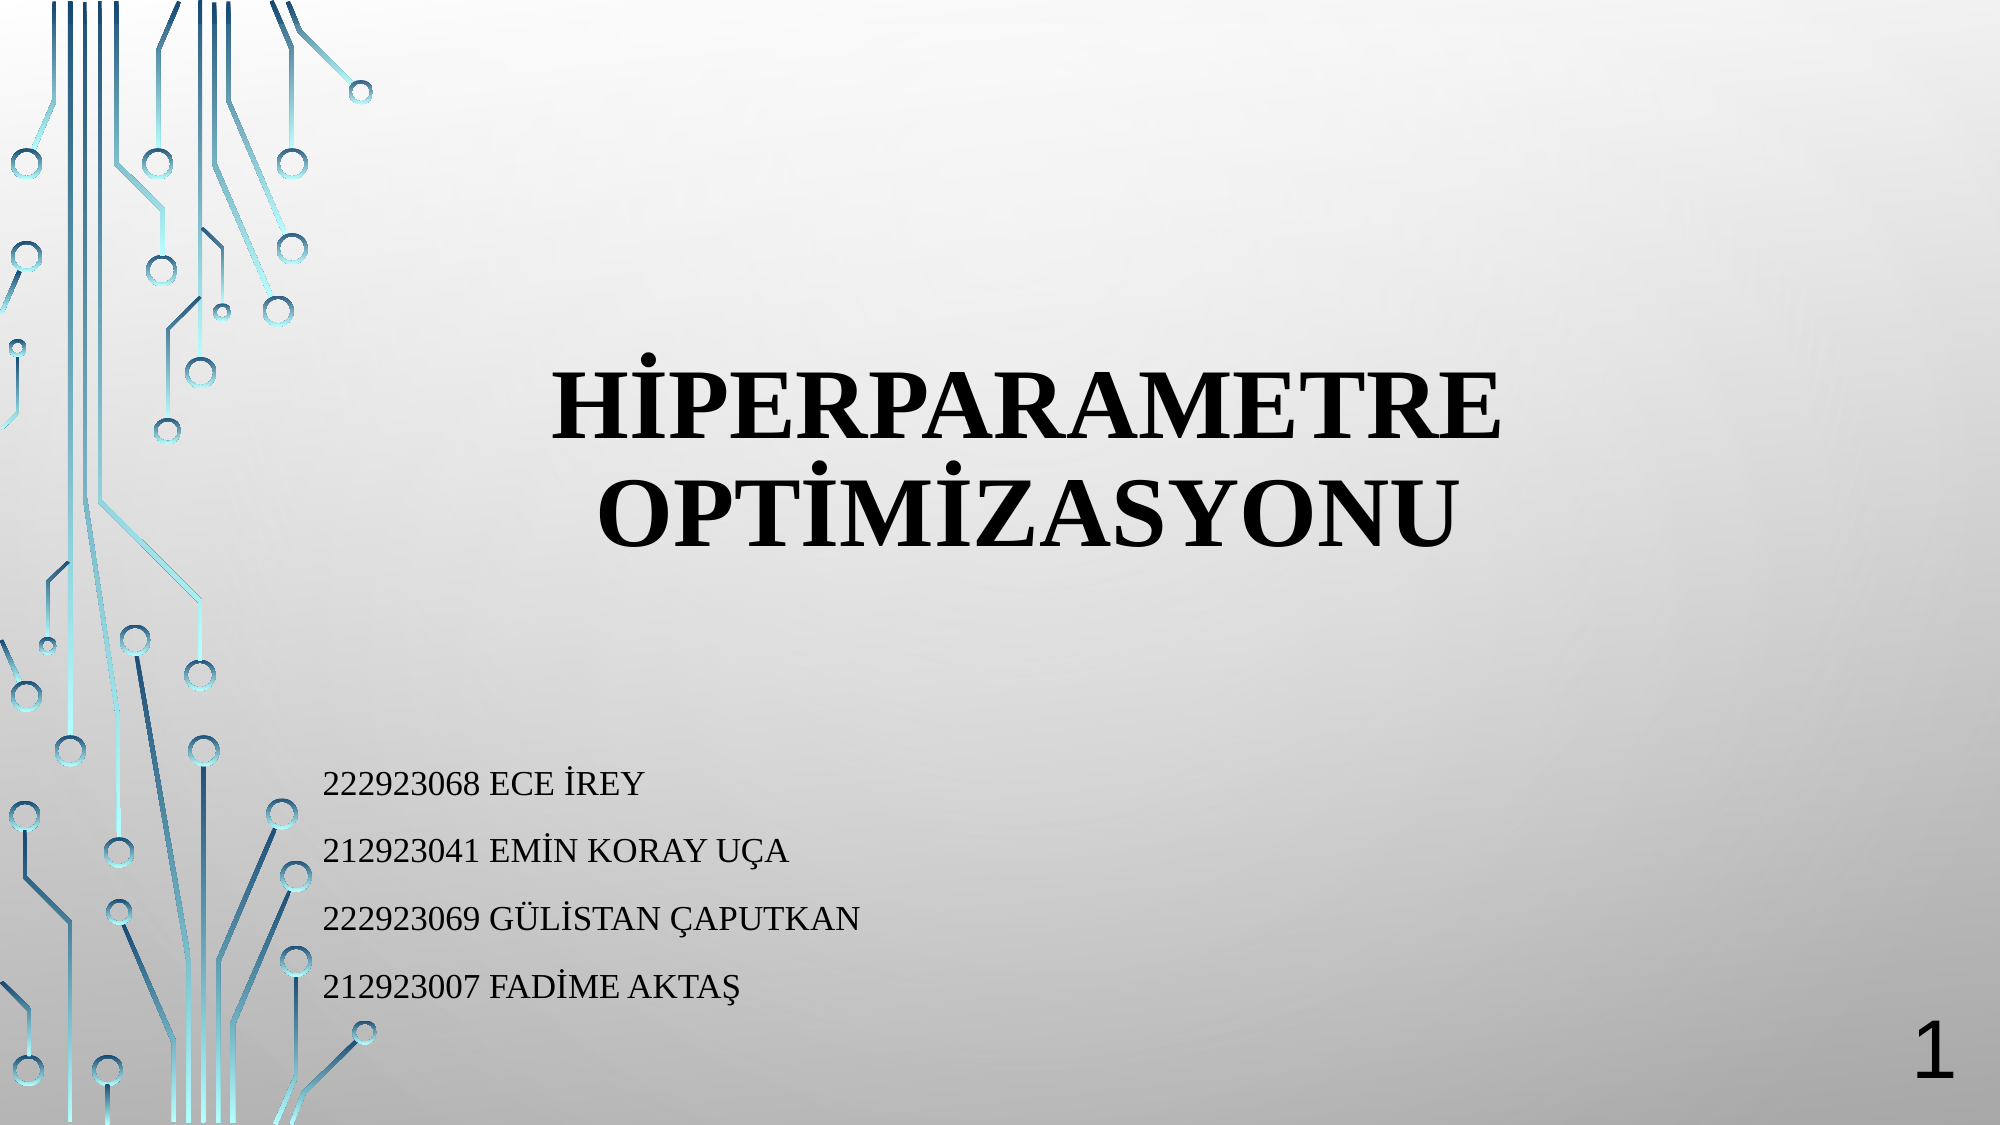

# Hiperparametre Optimizasyonu
222923068 Ece İREY
212923041 Emin Koray UÇA
222923069 Gülistan ÇAPUTKAN
212923007 Fadime AKTAŞ
1